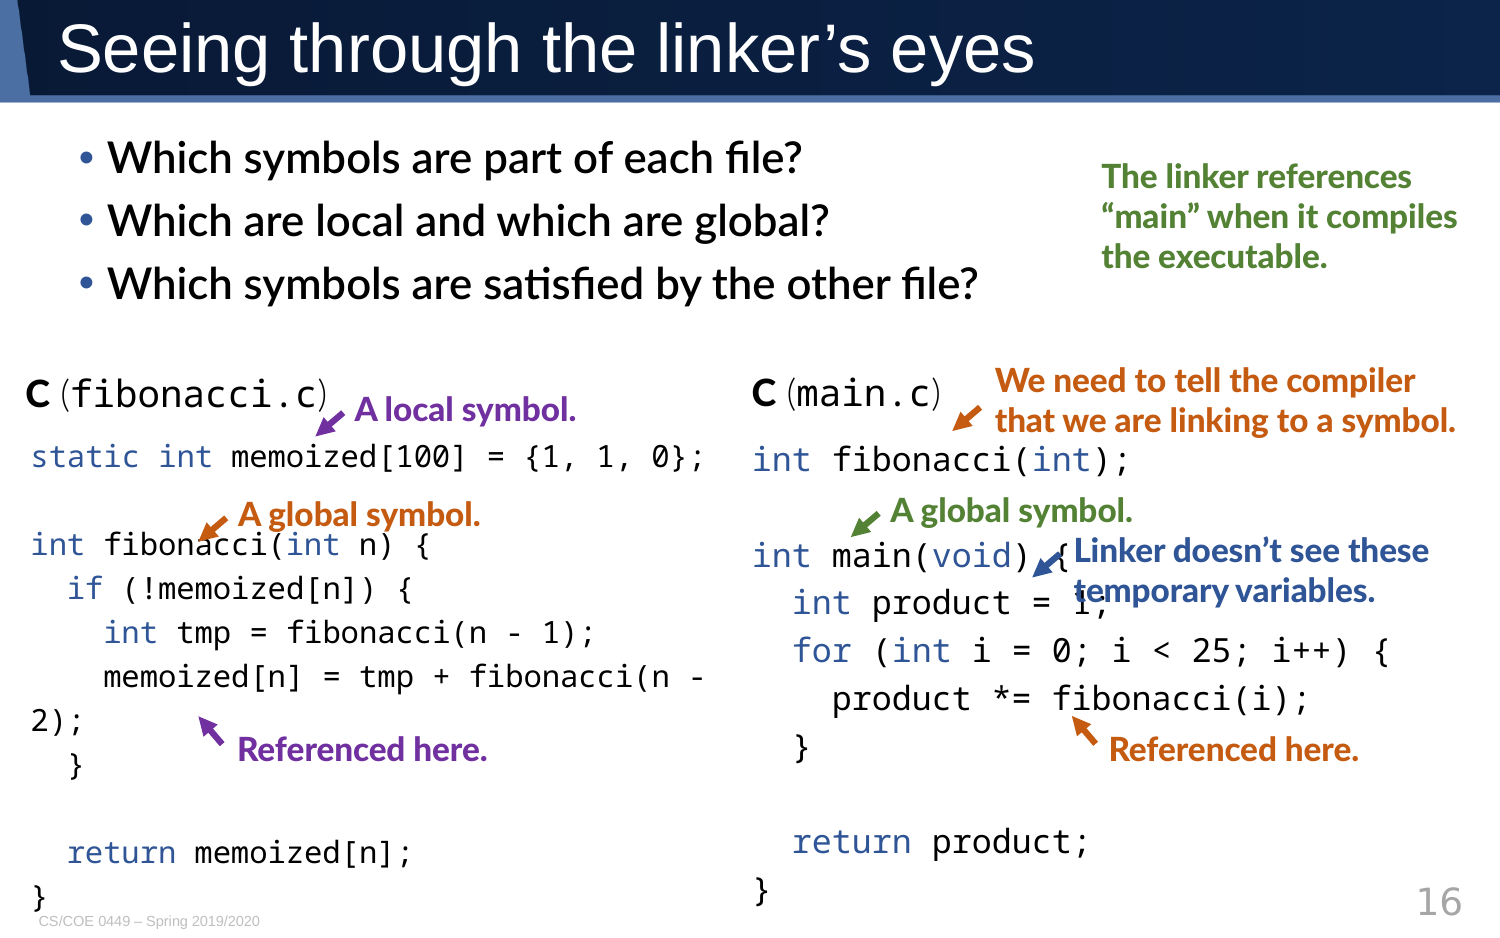

# Seeing through the linker’s eyes
Which symbols are part of each file?
Which are local and which are global?
Which symbols are satisfied by the other file?
The linker references
“main” when it compiles
the executable.
We need to tell the compiler
that we are linking to a symbol.
C (main.c)
C (fibonacci.c)
A local symbol.
static int memoized[100] = {1, 1, 0};

int fibonacci(int n) {
  if (!memoized[n]) {
    int tmp = fibonacci(n - 1);
    memoized[n] = tmp + fibonacci(n - 2);
  }

  return memoized[n];
}
int fibonacci(int);

int main(void) {
  int product = 1;
  for (int i = 0; i < 25; i++) {
    product *= fibonacci(i);
  }

  return product;
}
A global symbol.
A global symbol.
Linker doesn’t see these
temporary variables.
Referenced here.
Referenced here.
16
CS/COE 0449 – Spring 2019/2020